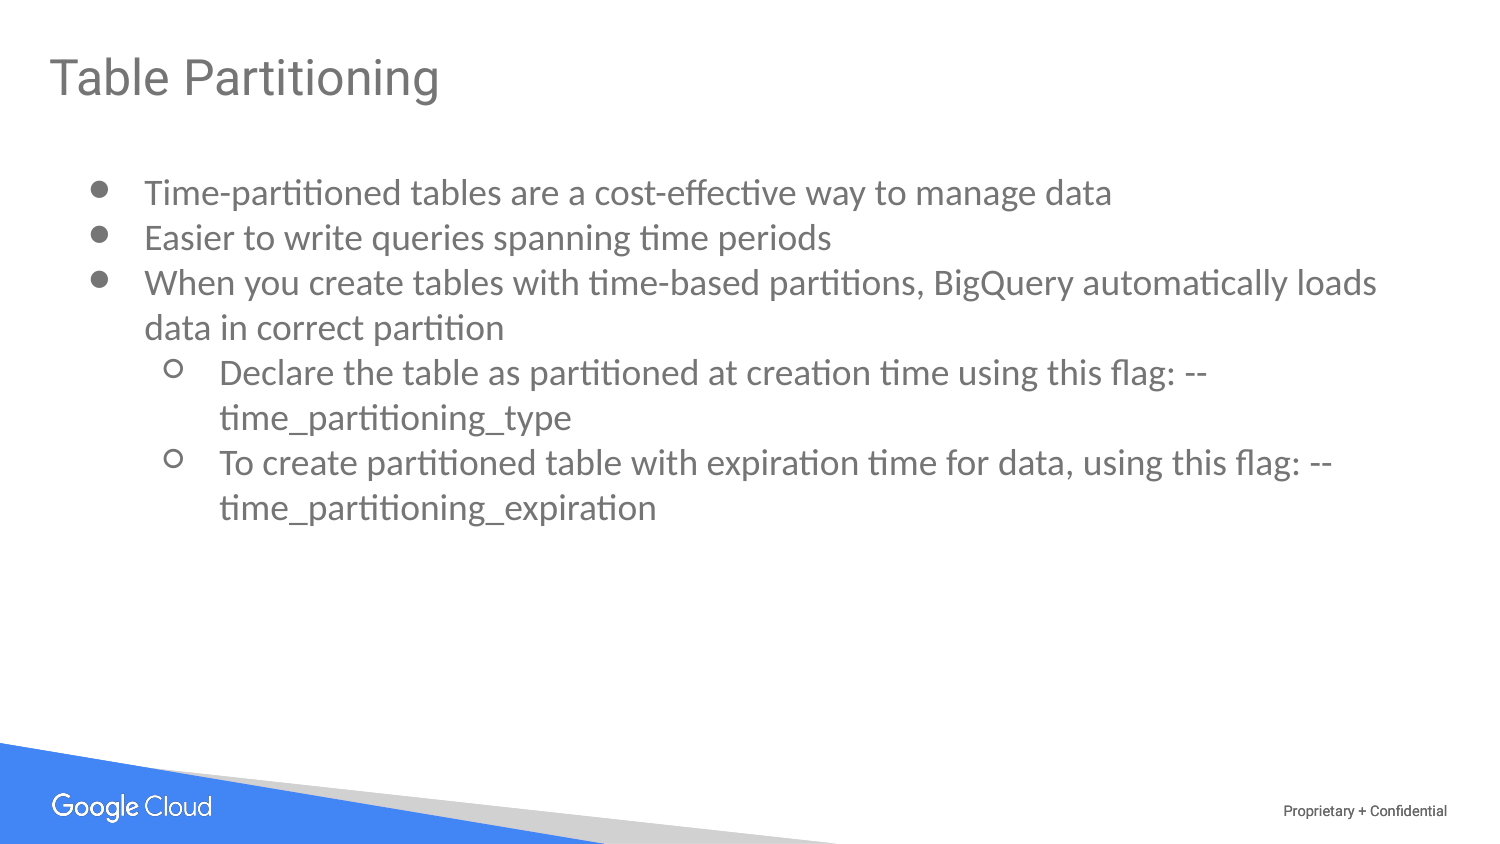

# Table Partitioning
Time-partitioned tables are a cost-effective way to manage data
Easier to write queries spanning time periods
When you create tables with time-based partitions, BigQuery automatically loads data in correct partition
Declare the table as partitioned at creation time using this flag: --time_partitioning_type
To create partitioned table with expiration time for data, using this flag: --time_partitioning_expiration